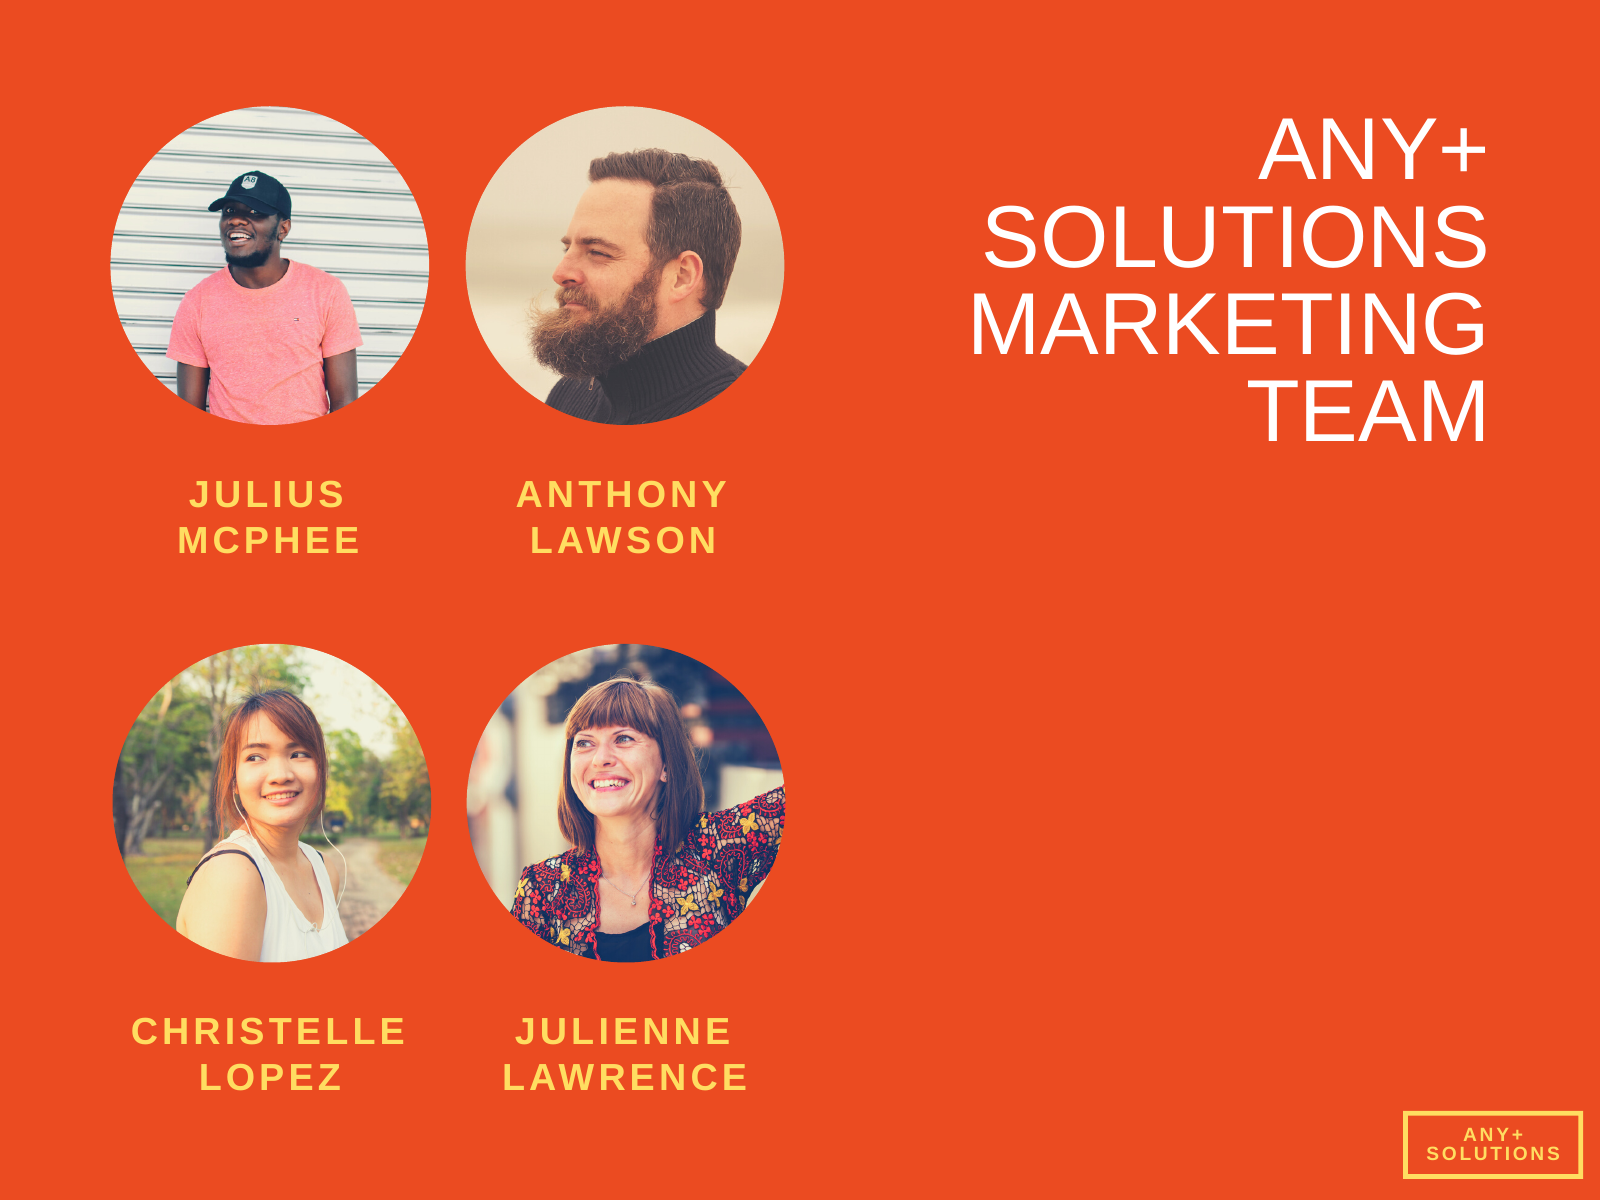

ANY+ SOLUTIONS MARKETING TEAM
JULIUS MCPHEE
ANTHONY LAWSON

CHRISTELLE LOPEZ
JULIENNE LAWRENCE

ANY+
SOLUTIONS